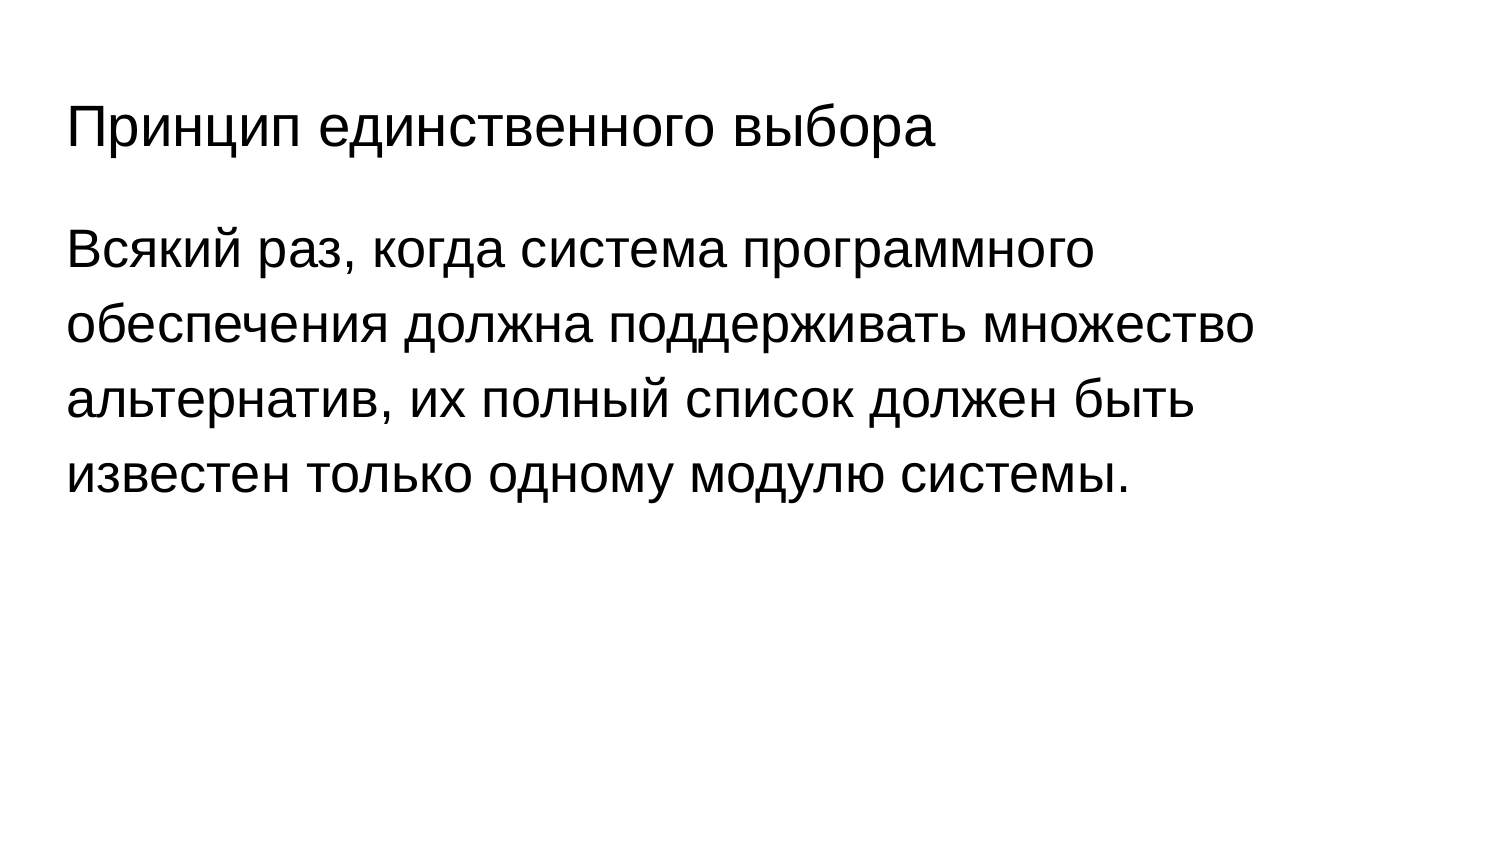

# Принцип единственного выбора
Всякий раз, когда система программного обеспечения должна поддерживать множество альтернатив, их полный список должен быть известен только одному модулю системы.